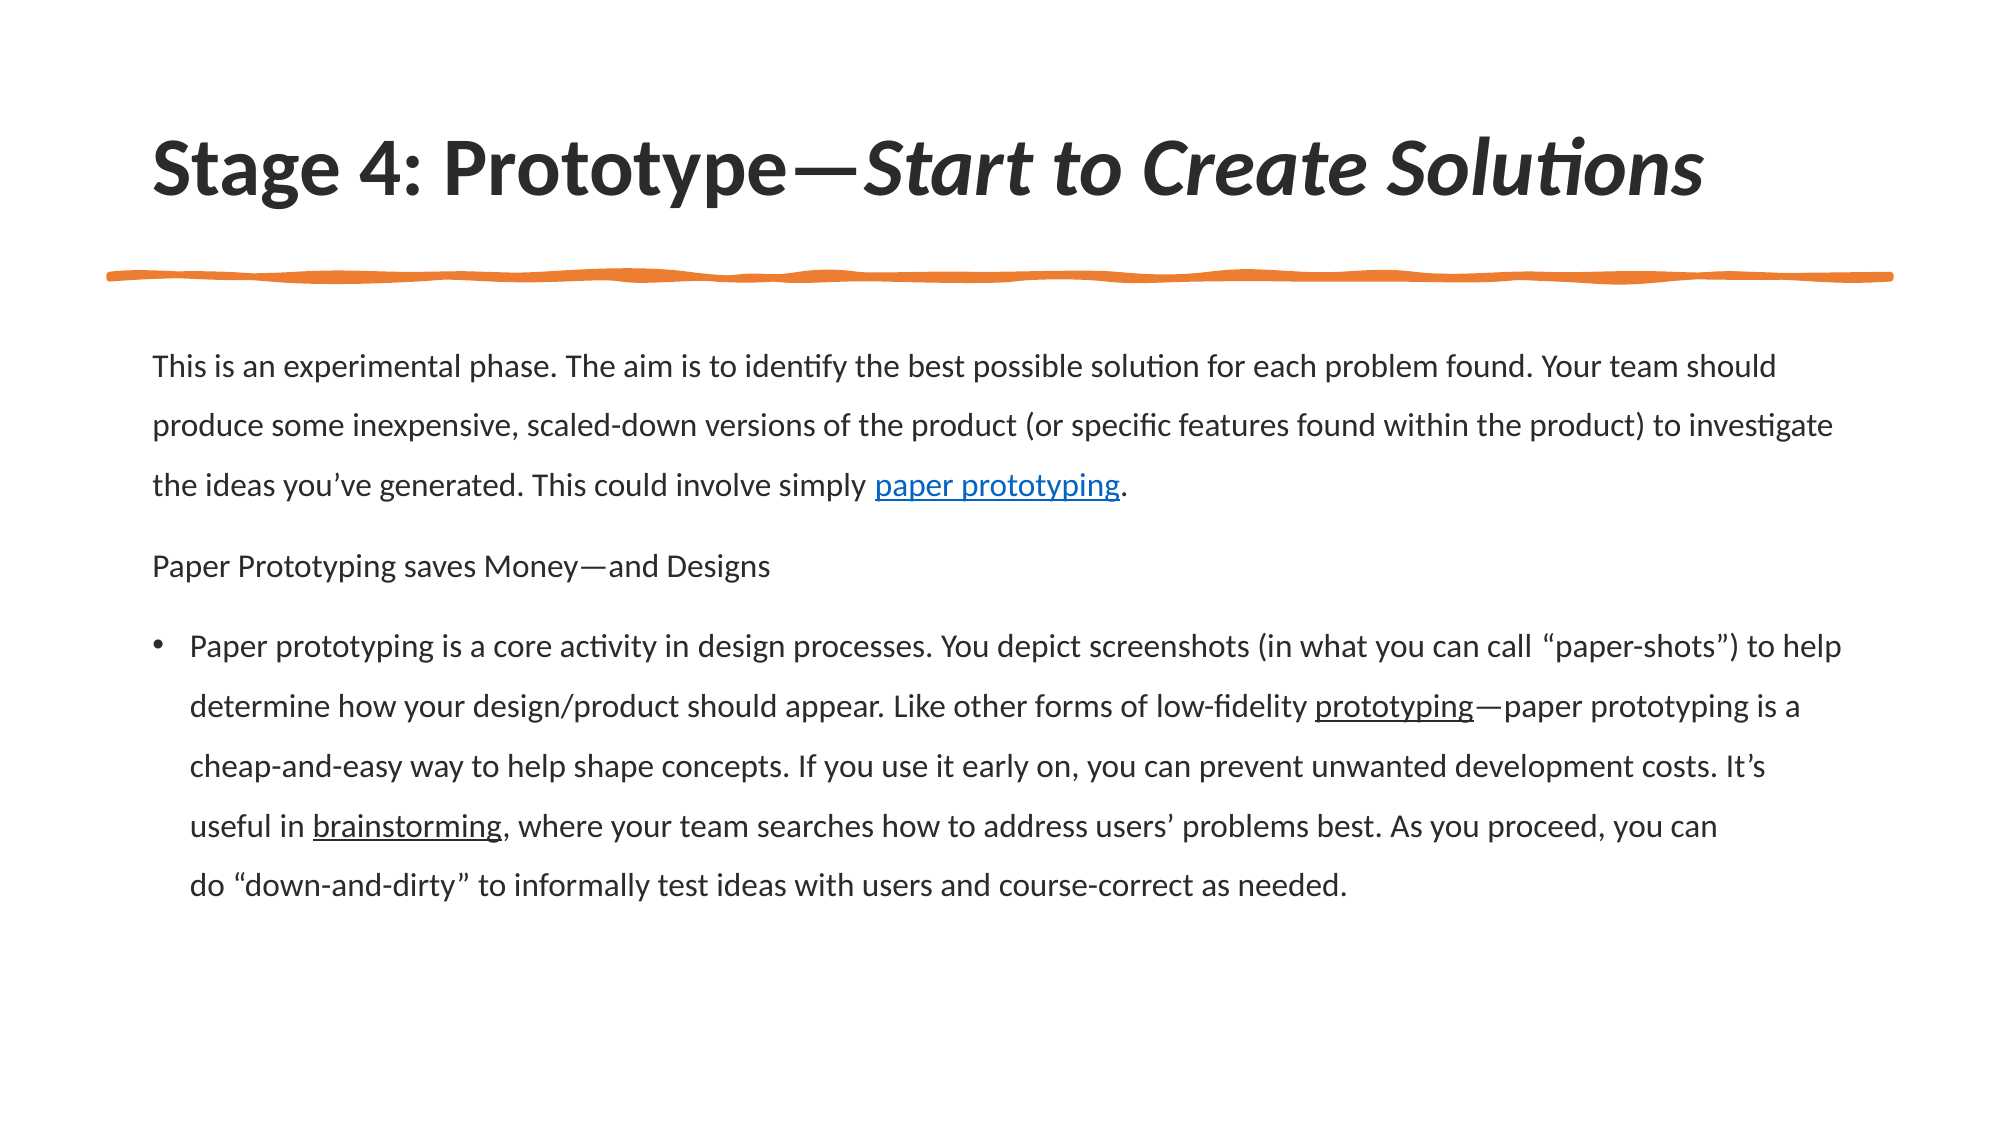

# Stage 4: Prototype—Start to Create Solutions

This is an experimental phase. The aim is to identify the best possible solution for each problem found. Your team should produce some inexpensive, scaled-down versions of the product (or specific features found within the product) to investigate the ideas you’ve generated. This could involve simply paper prototyping.
Paper Prototyping saves Money—and Designs
Paper prototyping is a core activity in design processes. You depict screenshots (in what you can call “paper-shots”) to help determine how your design/product should appear. Like other forms of low-fidelity prototyping—paper prototyping is a cheap-and-easy way to help shape concepts. If you use it early on, you can prevent unwanted development costs. It’s useful in brainstorming, where your team searches how to address users’ problems best. As you proceed, you can do “down-and-dirty” to informally test ideas with users and course-correct as needed.